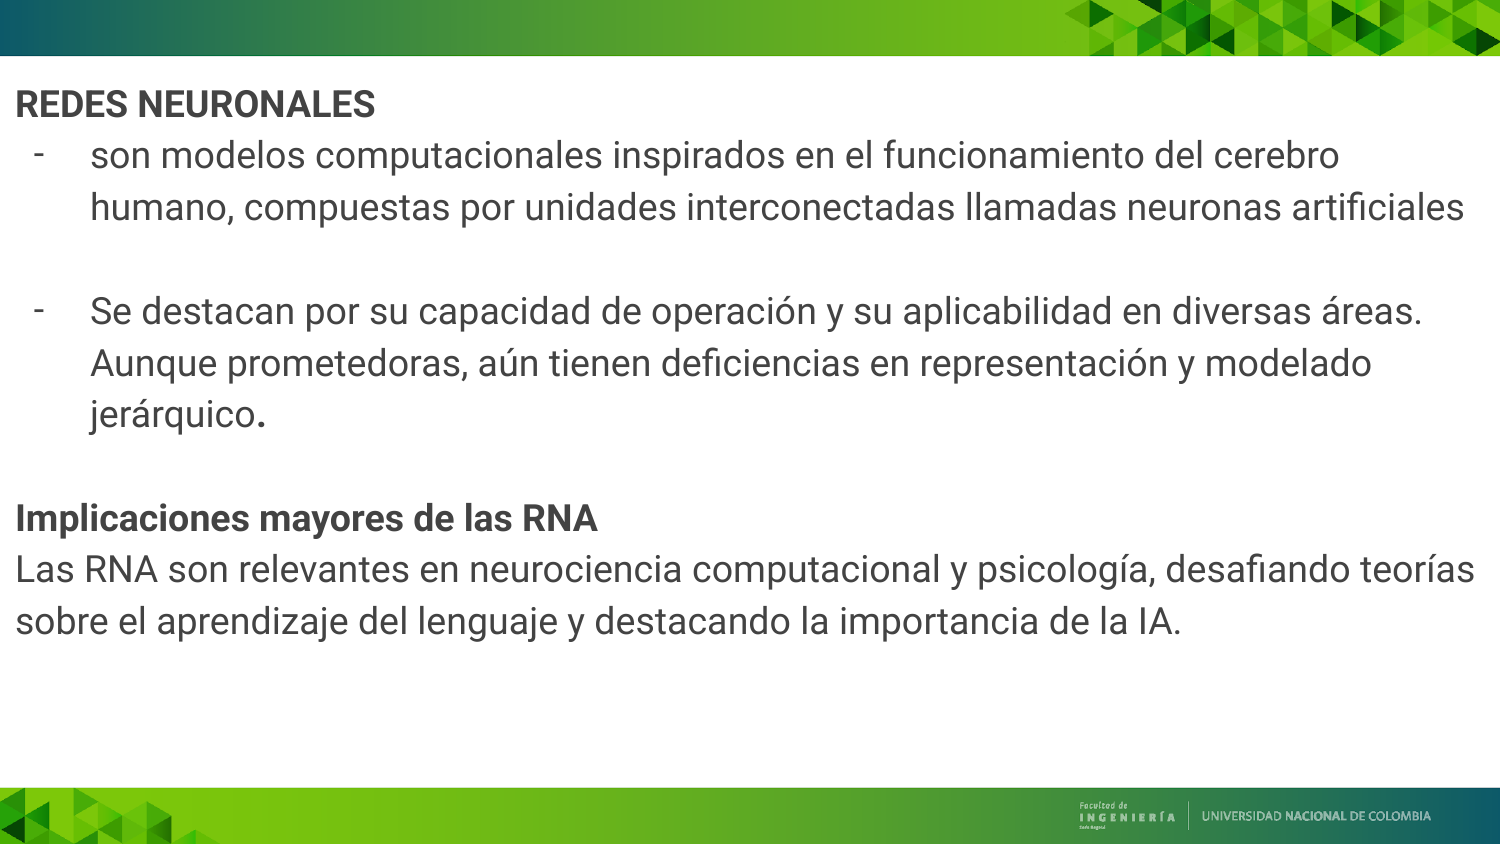

REDES NEURONALES
son modelos computacionales inspirados en el funcionamiento del cerebro humano, compuestas por unidades interconectadas llamadas neuronas artificiales

Se destacan por su capacidad de operación y su aplicabilidad en diversas áreas. Aunque prometedoras, aún tienen deficiencias en representación y modelado jerárquico.

Implicaciones mayores de las RNA
Las RNA son relevantes en neurociencia computacional y psicología, desafiando teorías sobre el aprendizaje del lenguaje y destacando la importancia de la IA.